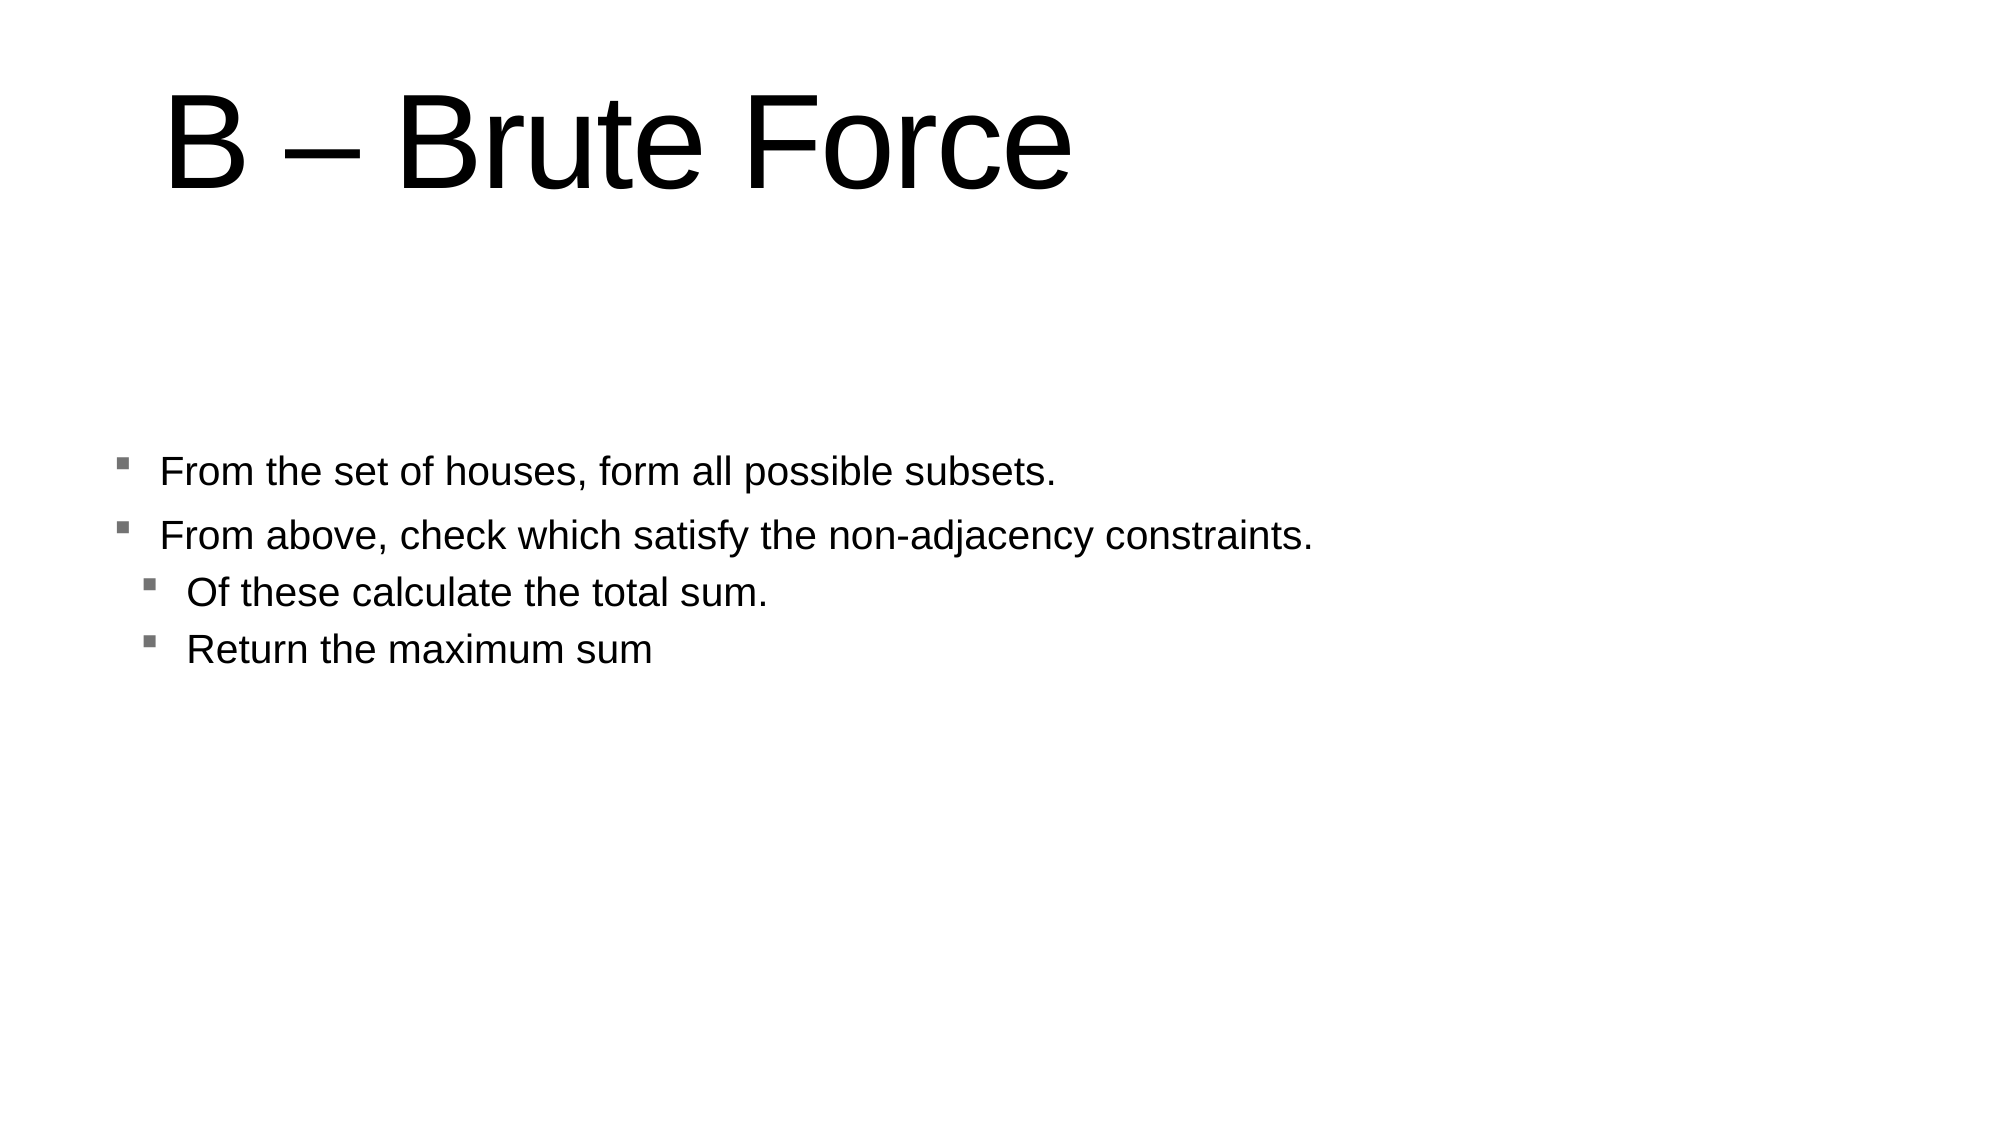

# B – Brute Force
From the set of houses, form all possible subsets.
From above, check which satisfy the non-adjacency constraints.
Of these calculate the total sum.
Return the maximum sum